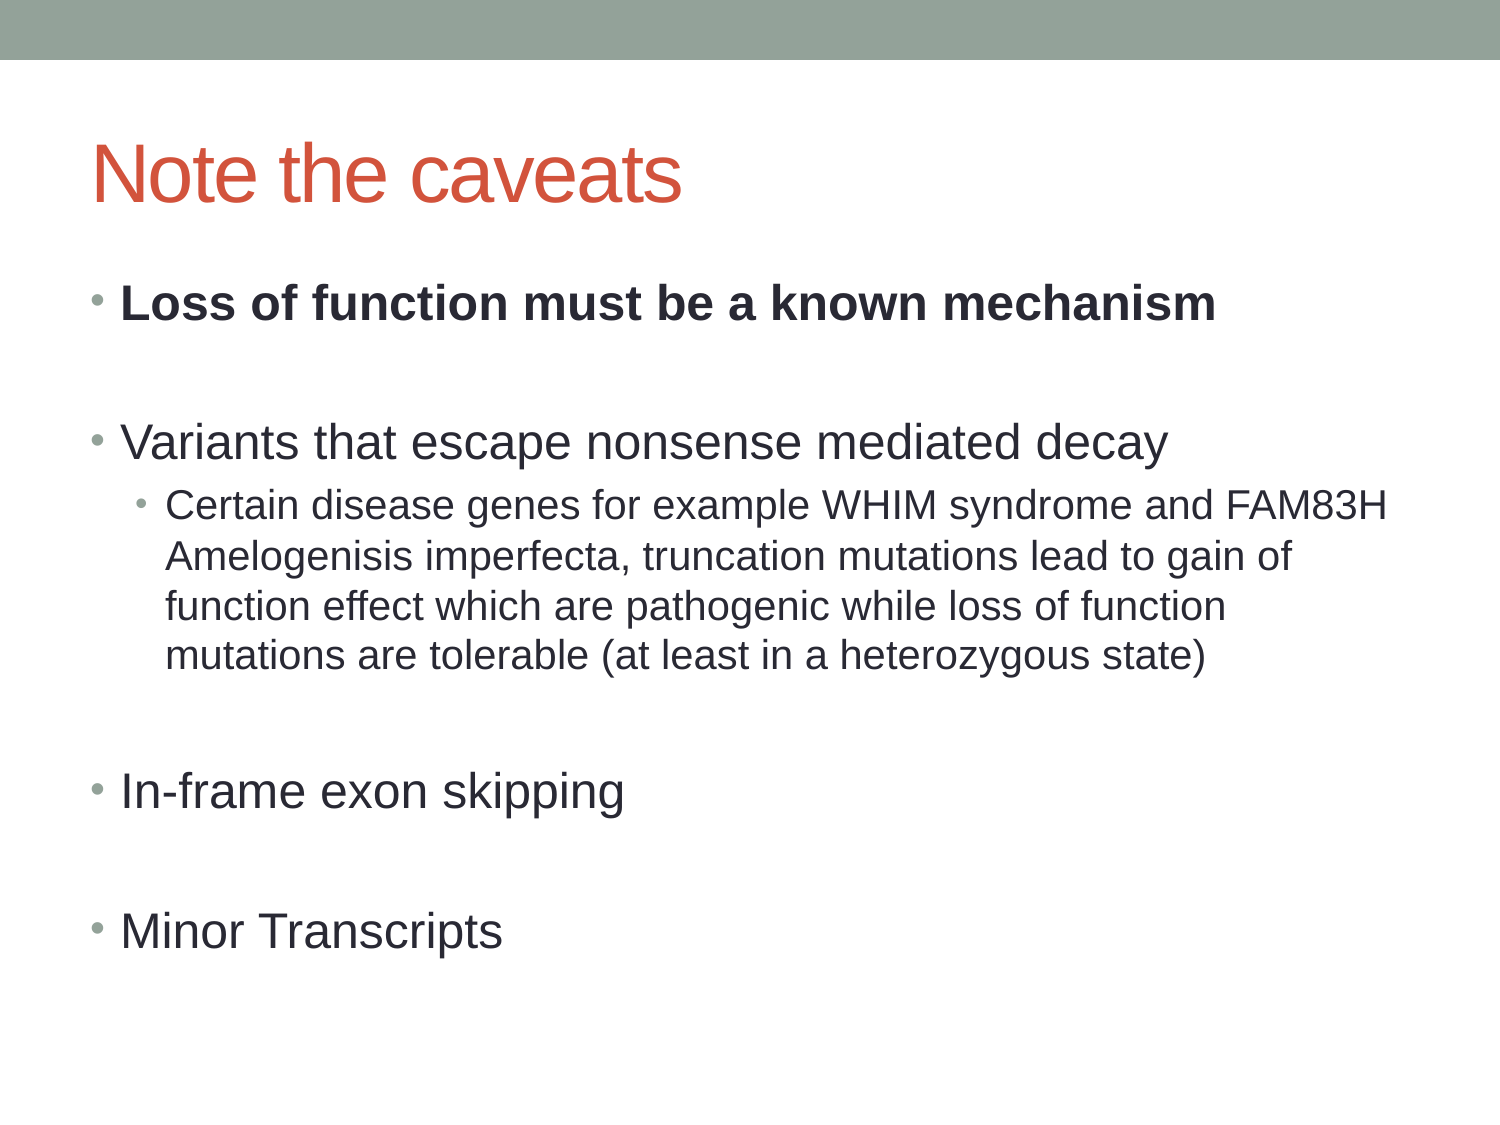

# Note the caveats
Loss of function must be a known mechanism

Variants that escape nonsense mediated decay
Certain disease genes for example WHIM syndrome and FAM83H Amelogenisis imperfecta, truncation mutations lead to gain of function effect which are pathogenic while loss of function mutations are tolerable (at least in a heterozygous state)

In-frame exon skipping

Minor Transcripts